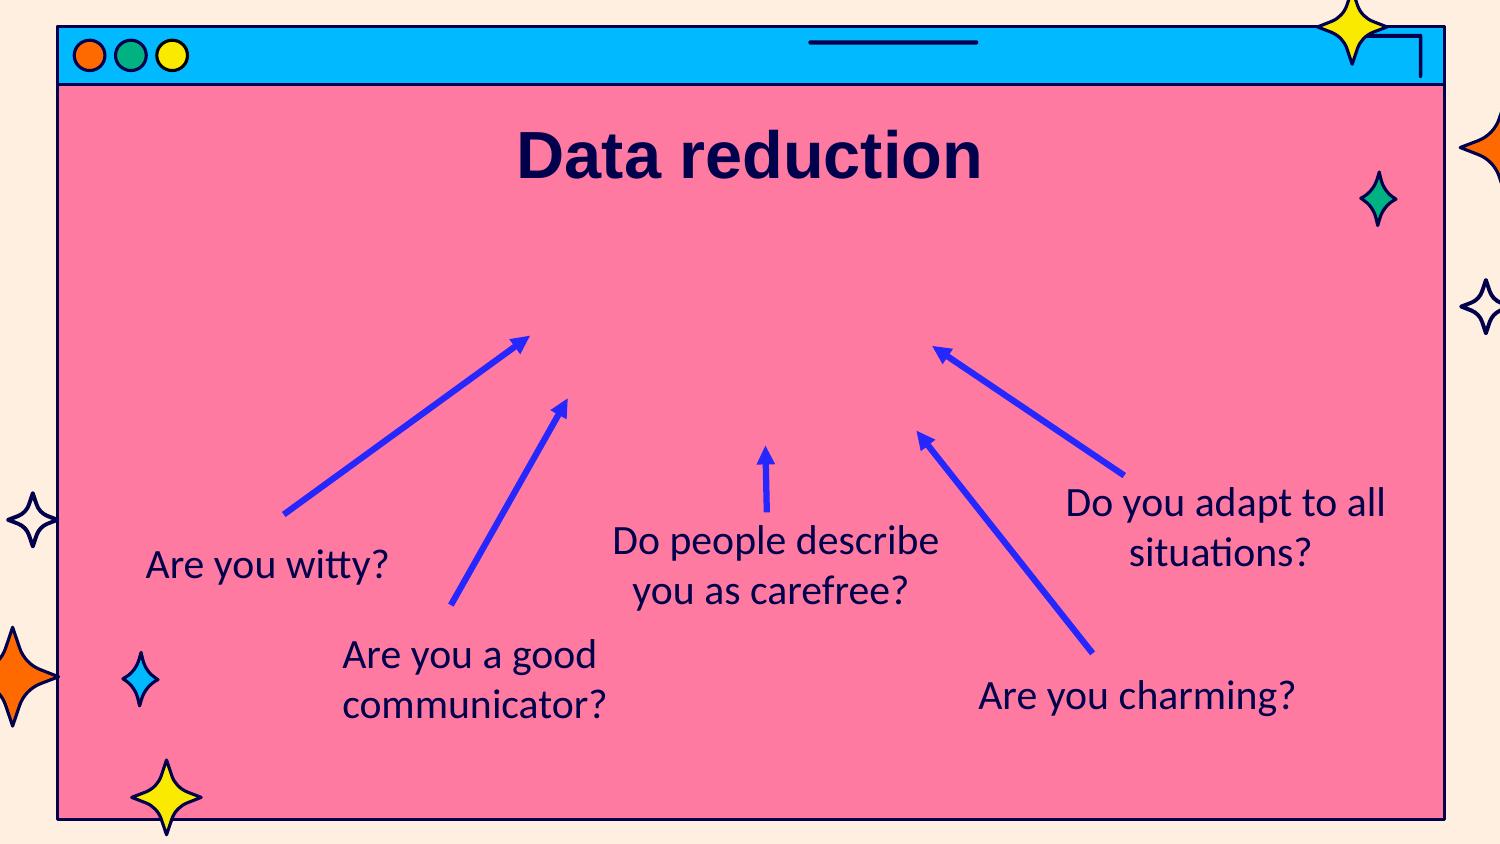

# Data reduction

Do you adapt to all situations?

Do people describe you as carefree?
Are you witty?
Are you a good communicator?

Are you charming?